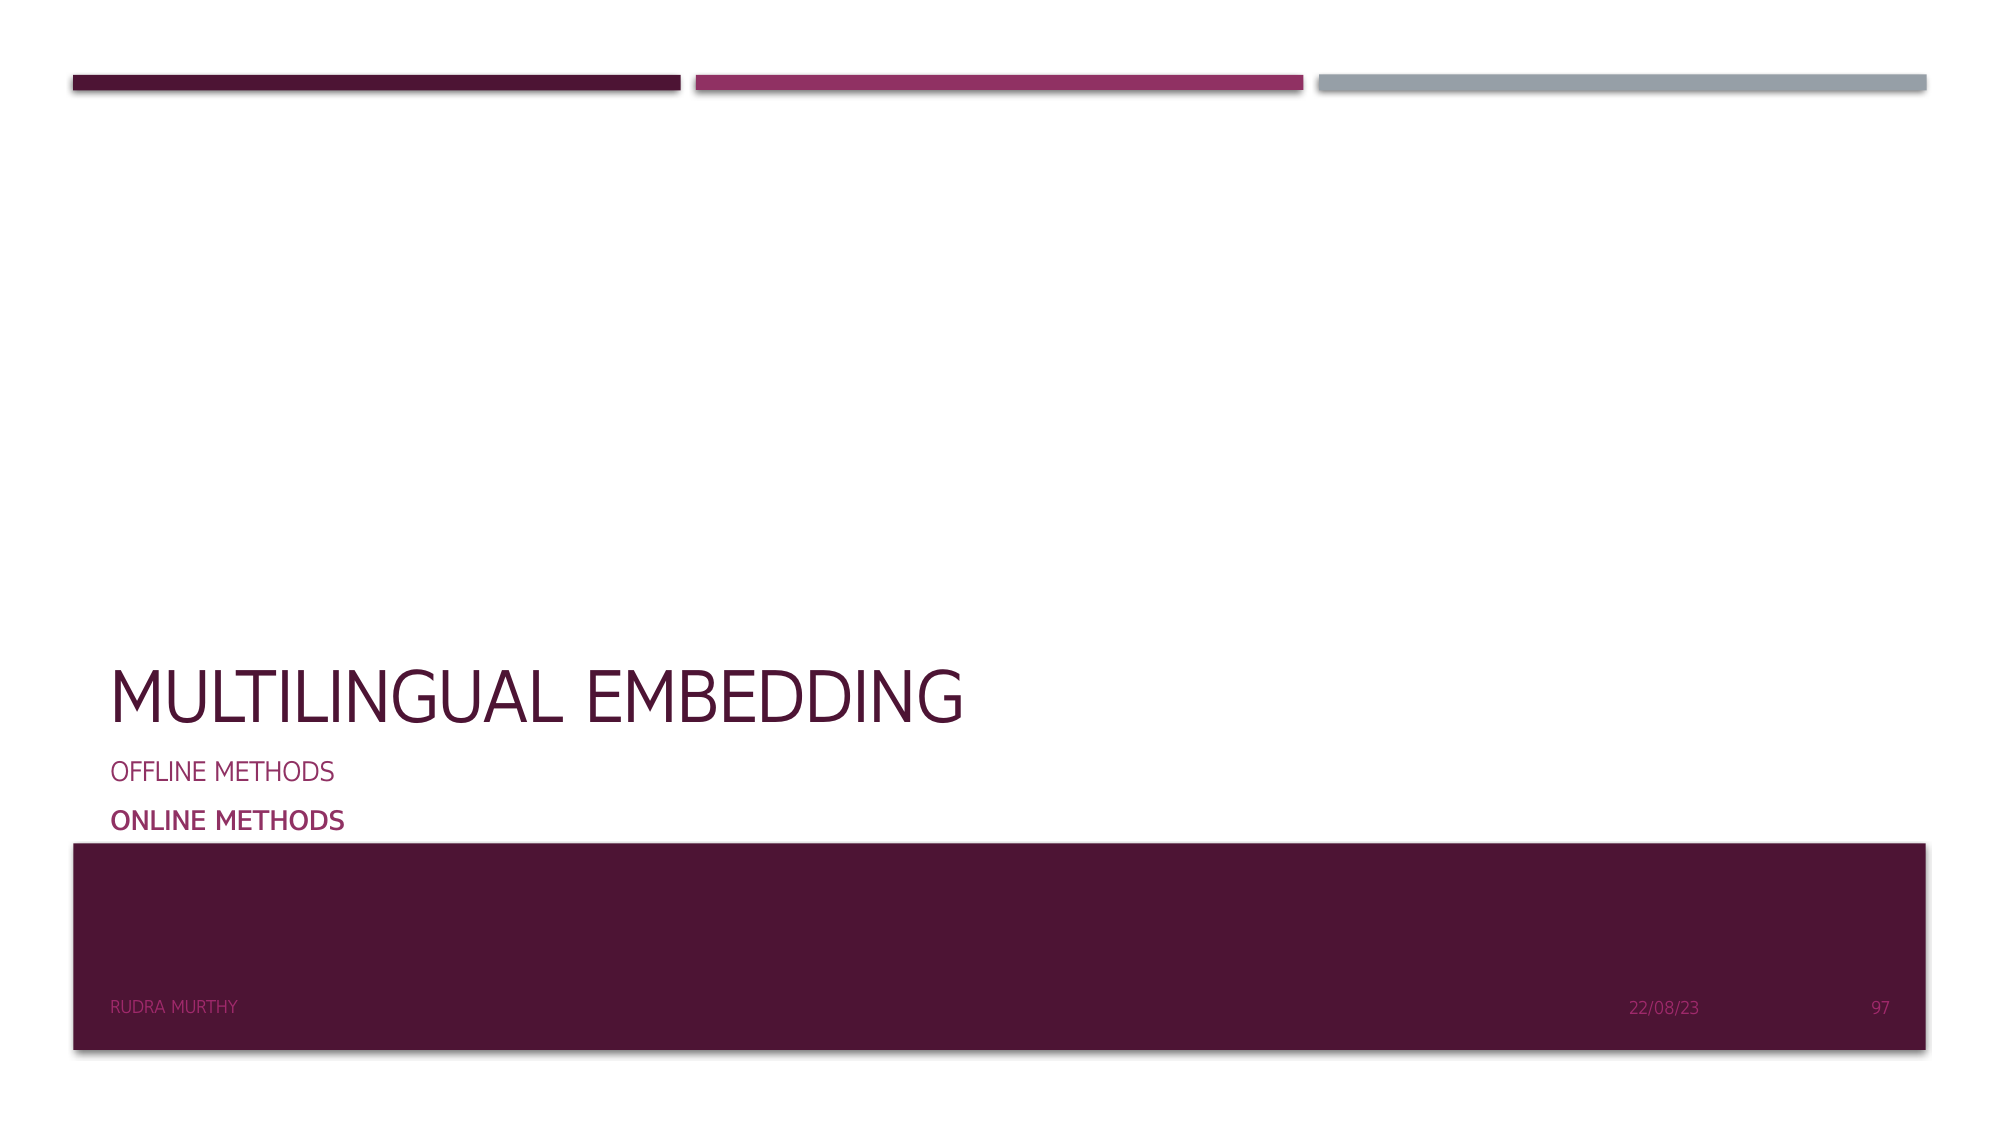

# Multilingual EMbedding
Offline Methods
Online METHODs
Rudra Murthy
22/08/23
97